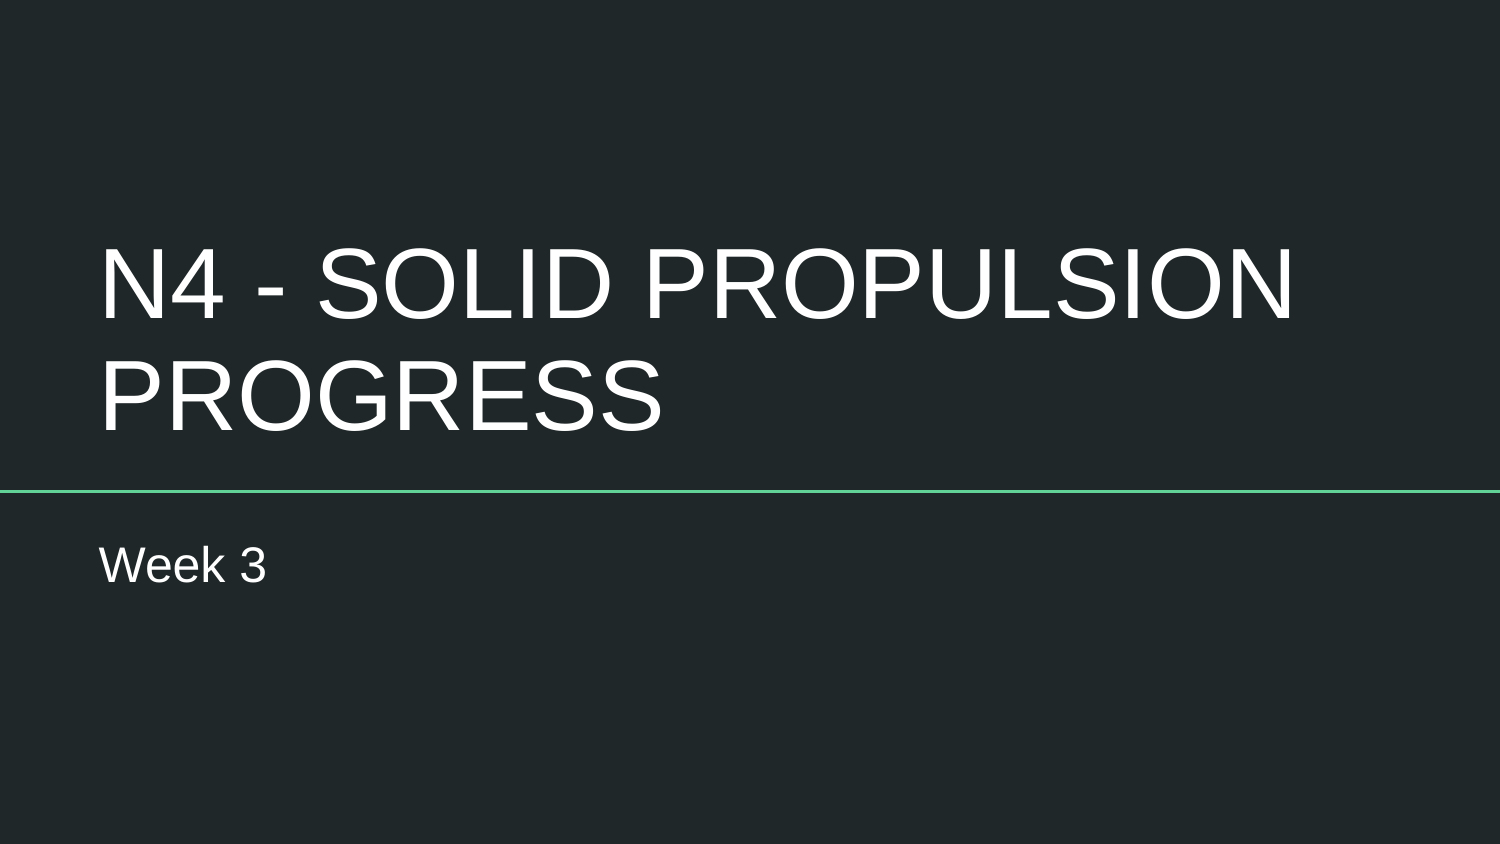

# N4 - SOLID PROPULSION PROGRESS
Week 3